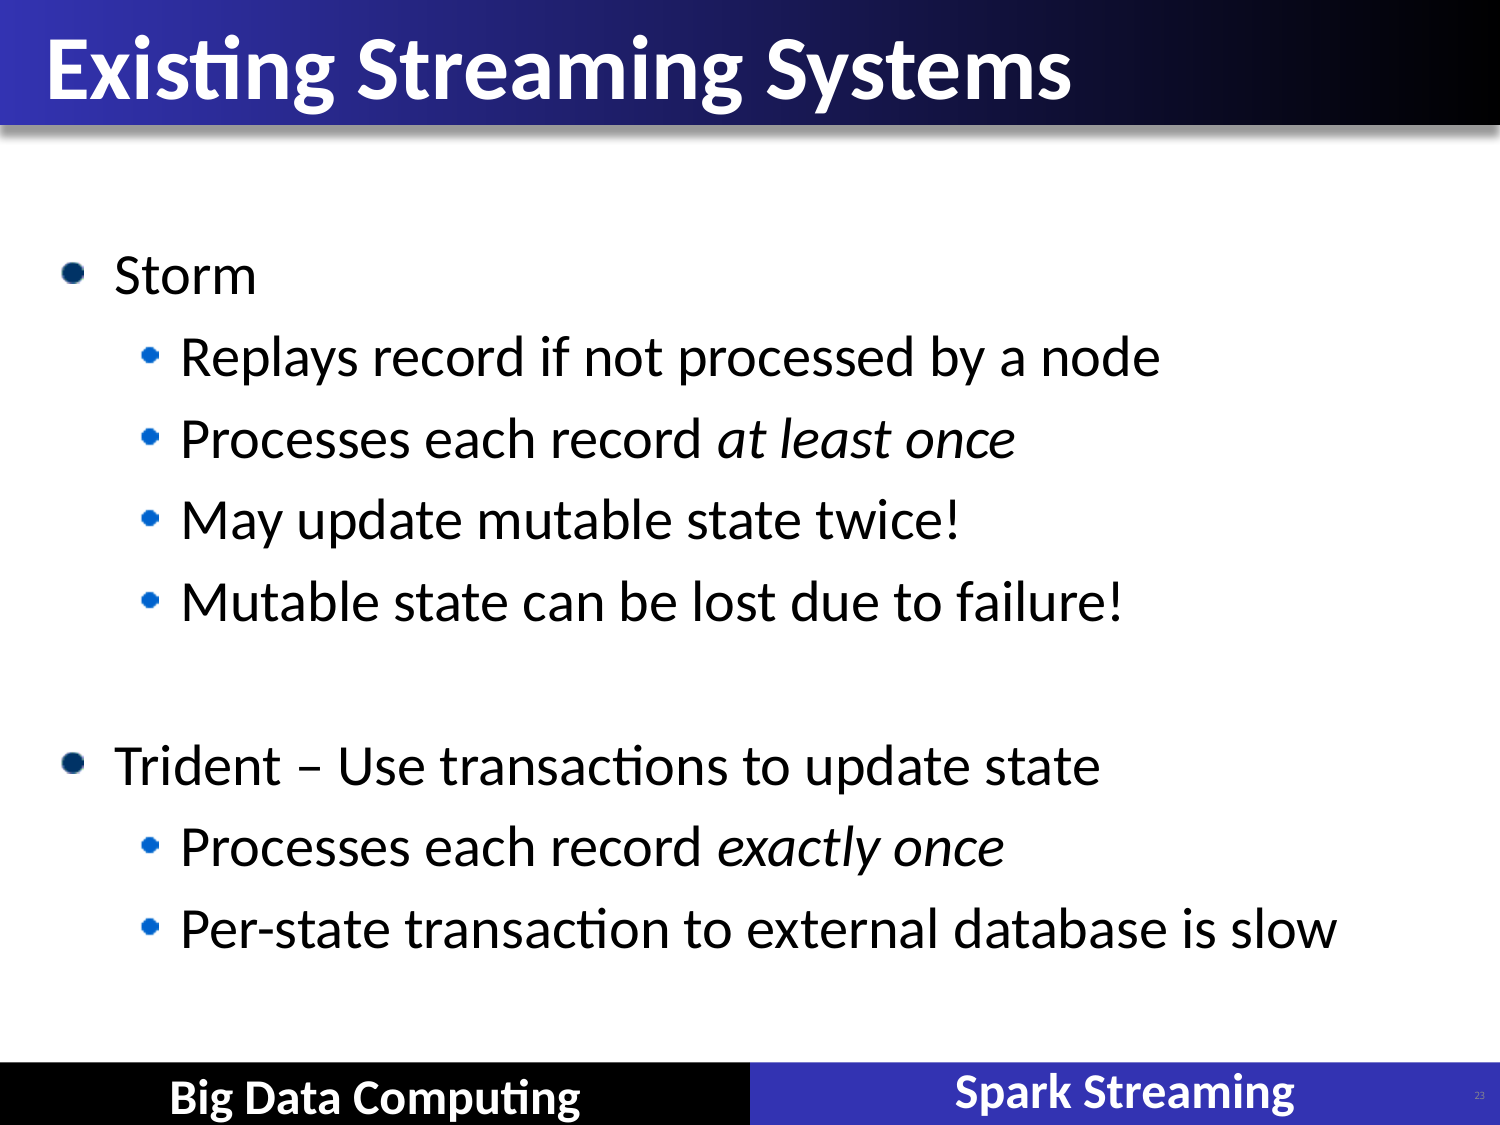

# Existing Streaming Systems

Storm
Replays record if not processed by a node
Processes each record at least once
May update mutable state twice!
Mutable state can be lost due to failure!

Trident – Use transactions to update state
Processes each record exactly once
Per-state transaction to external database is slow
Spark Streaming
23
Big Data Computing